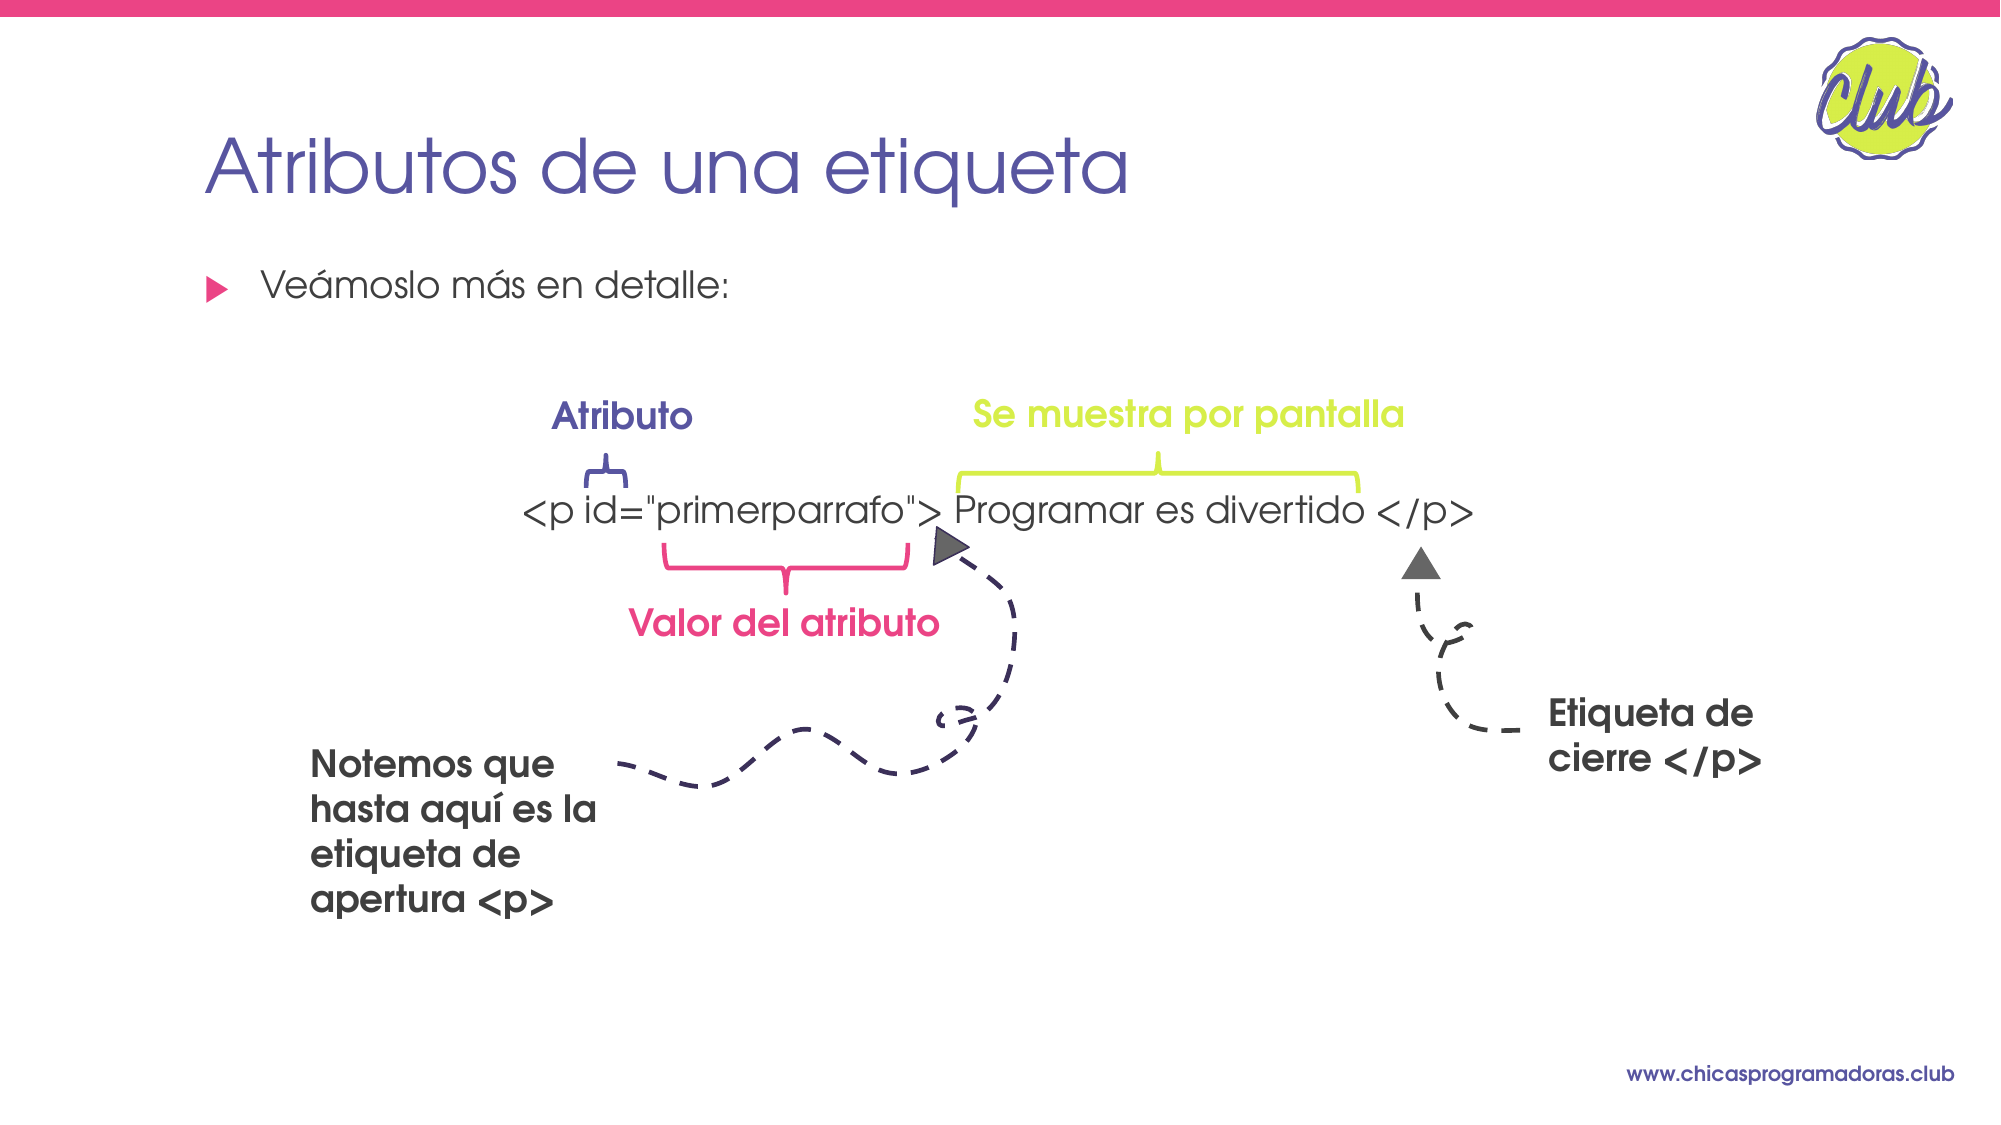

# Atributos de una etiqueta
Veámoslo más en detalle:

<p id="primerparrafo"> Programar es divertido </p>

Se muestra por pantalla
Atributo

Valor del atributo
Etiqueta de cierre </p>
Notemos que hasta aquí es la etiqueta de apertura <p>
www.chicasprogramadoras.club